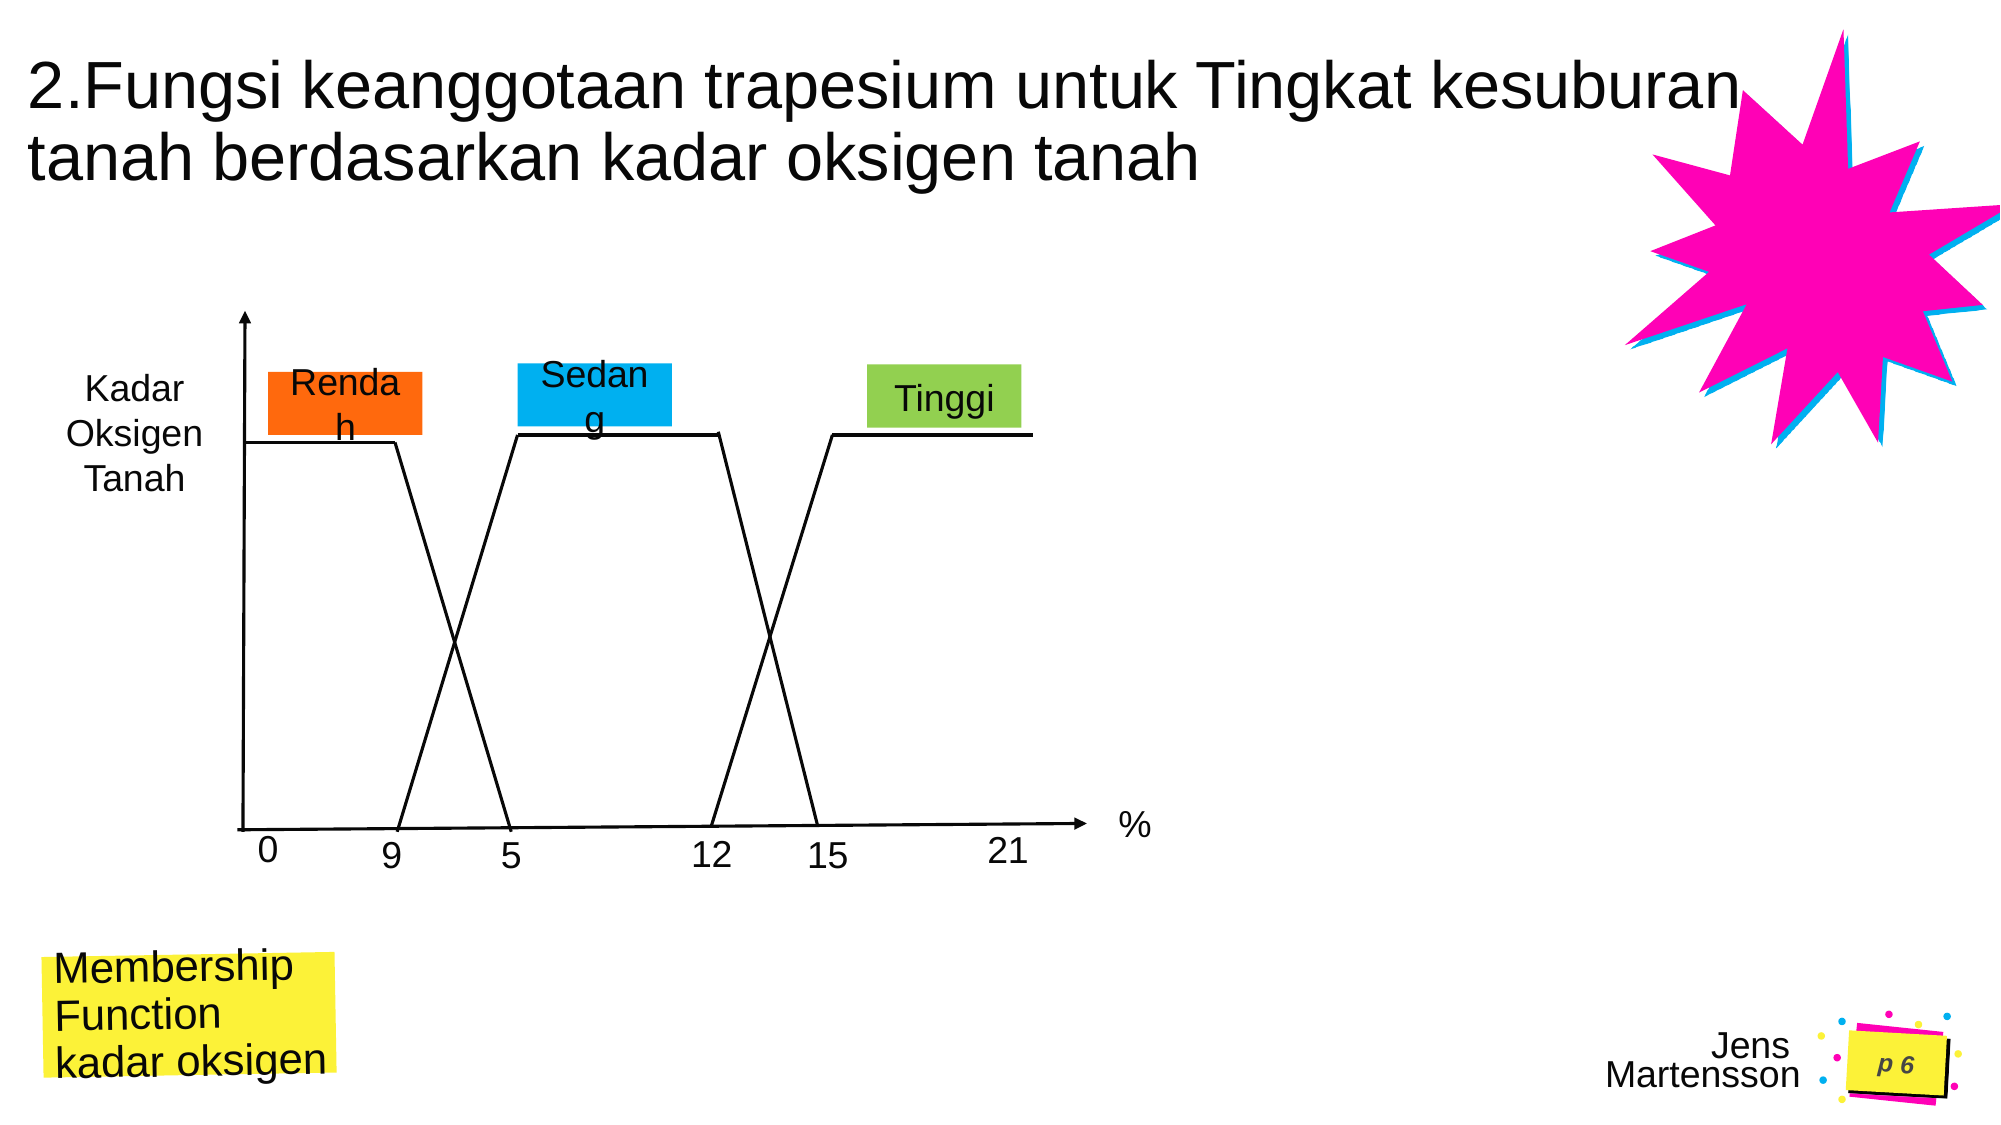

# 2.Fungsi keanggotaan trapesium untuk Tingkat kesuburan tanah berdasarkan kadar oksigen tanah

Sedang
Tinggi
Rendah
Kadar Oksigen
 Tanah
%
0
21
12
9
15
5

Membership Function kadar oksigen
p 6